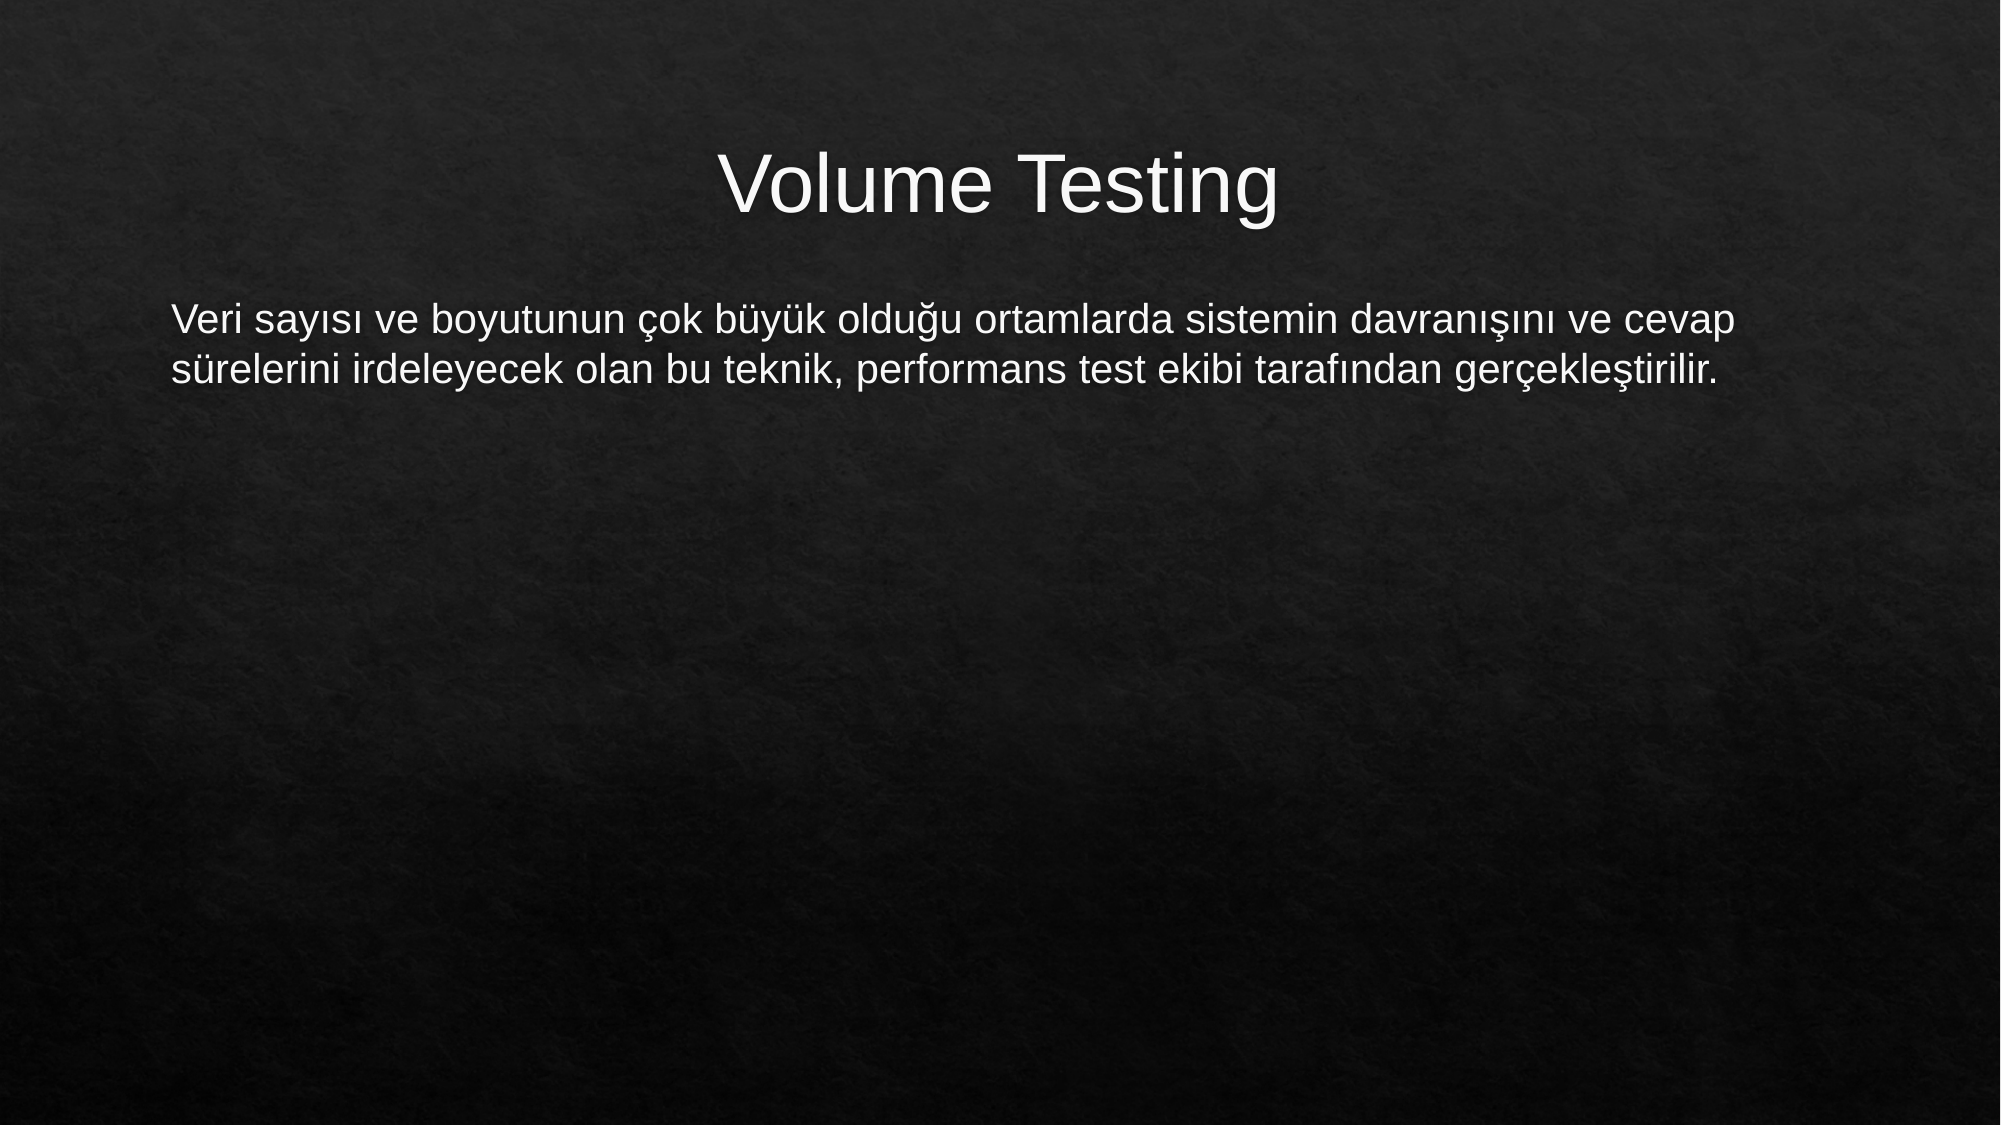

# Volume Testing
Veri sayısı ve boyutunun çok büyük olduğu ortamlarda sistemin davranışını ve cevap sürelerini irdeleyecek olan bu teknik, performans test ekibi tarafından gerçekleştirilir.